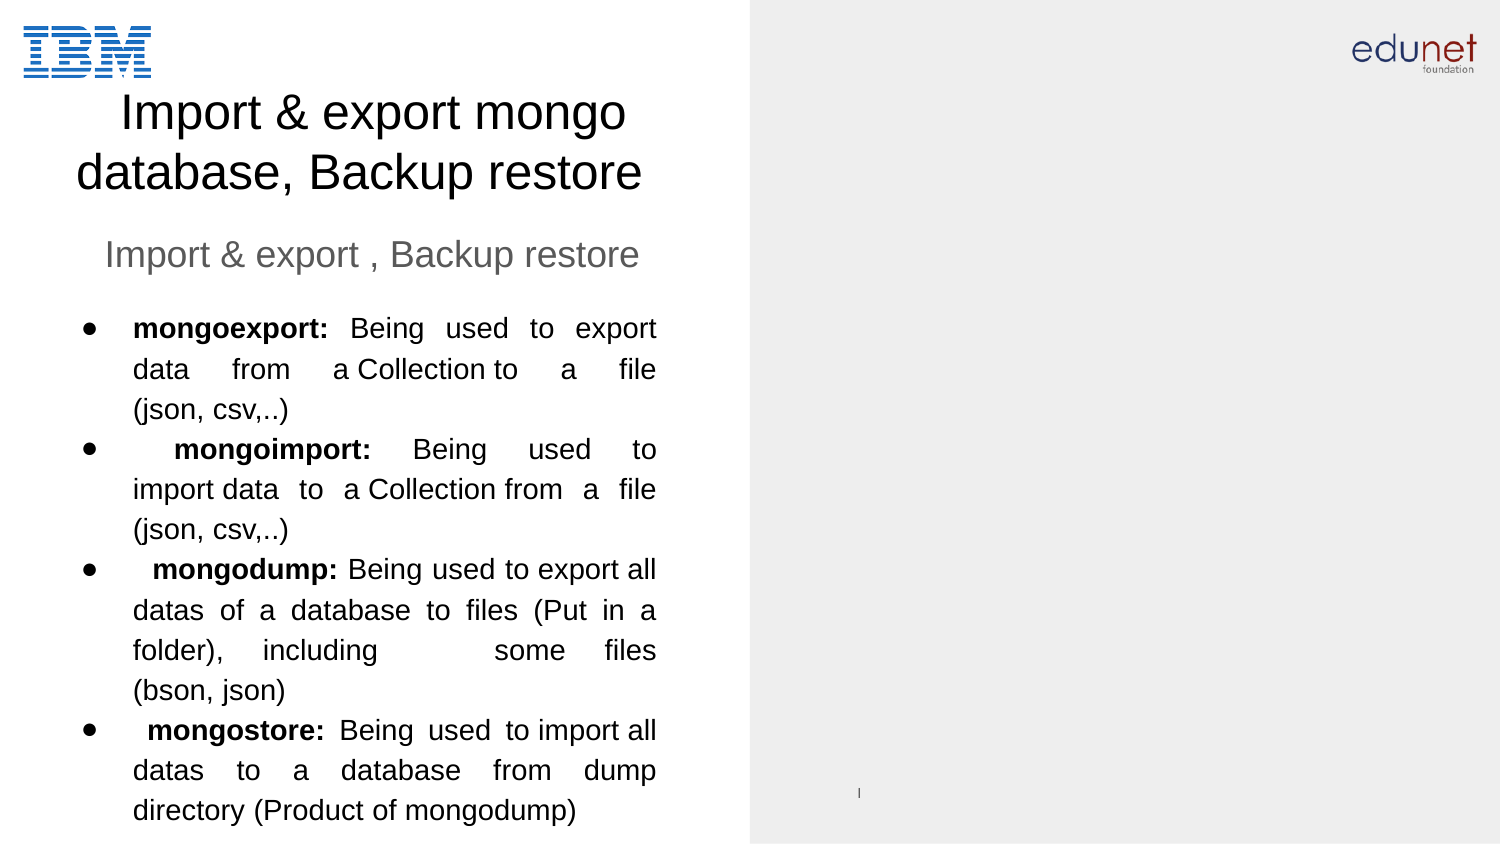

# Import & export mongo database, Backup restore
Import & export , Backup restore

mongoexport: Being used to export data from a Collection to a file (json, csv,..)
 mongoimport: Being used to import data to a Collection from a file (json, csv,..)
  mongodump: Being used to export all datas of a database to files (Put in a folder), including   some files (bson, json)
 mongostore: Being used to import all datas to a database from dump directory (Product of mongodump)

I